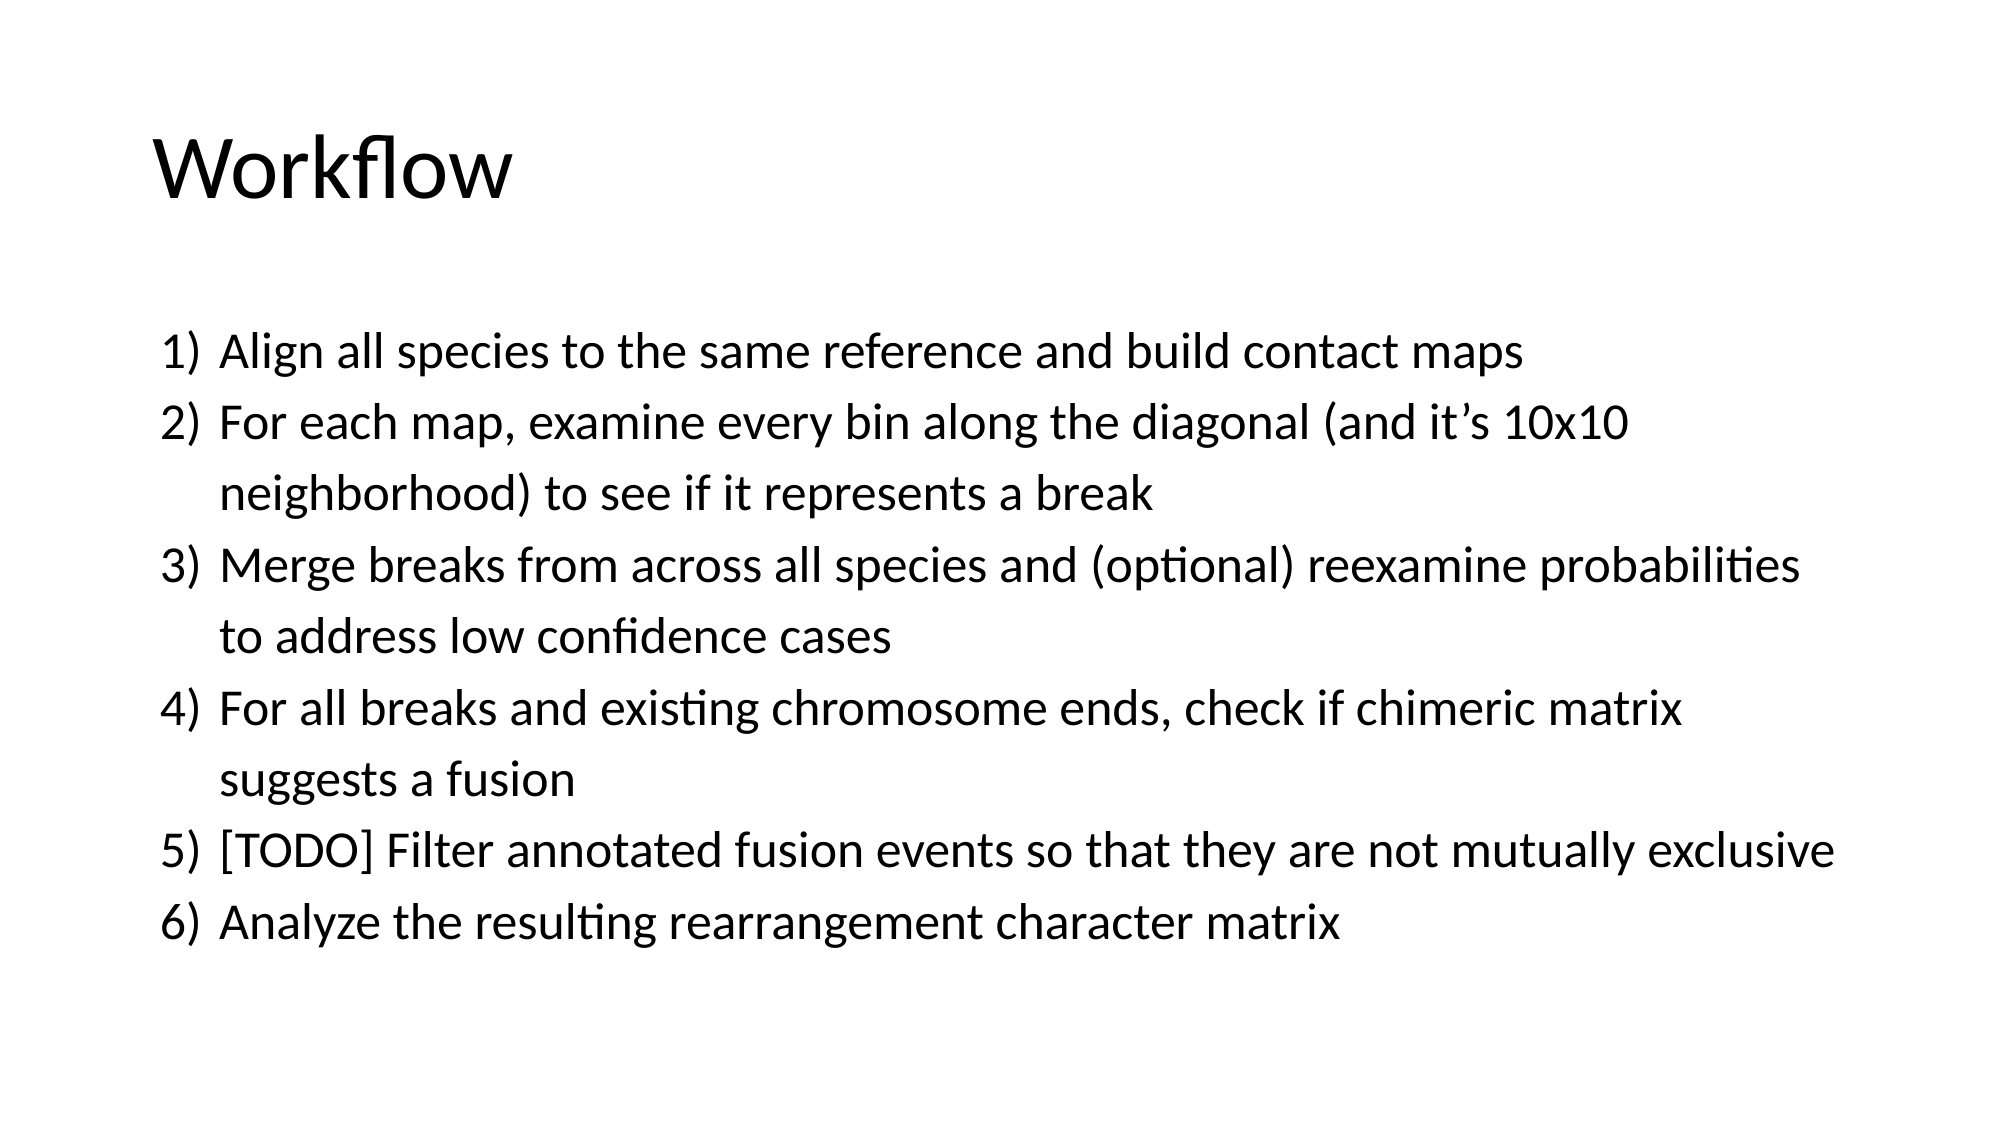

# Workflow
Align all species to the same reference and build contact maps
For each map, examine every bin along the diagonal (and it’s 10x10 neighborhood) to see if it represents a break
Merge breaks from across all species and (optional) reexamine probabilities to address low confidence cases
For all breaks and existing chromosome ends, check if chimeric matrix suggests a fusion
[TODO] Filter annotated fusion events so that they are not mutually exclusive
Analyze the resulting rearrangement character matrix